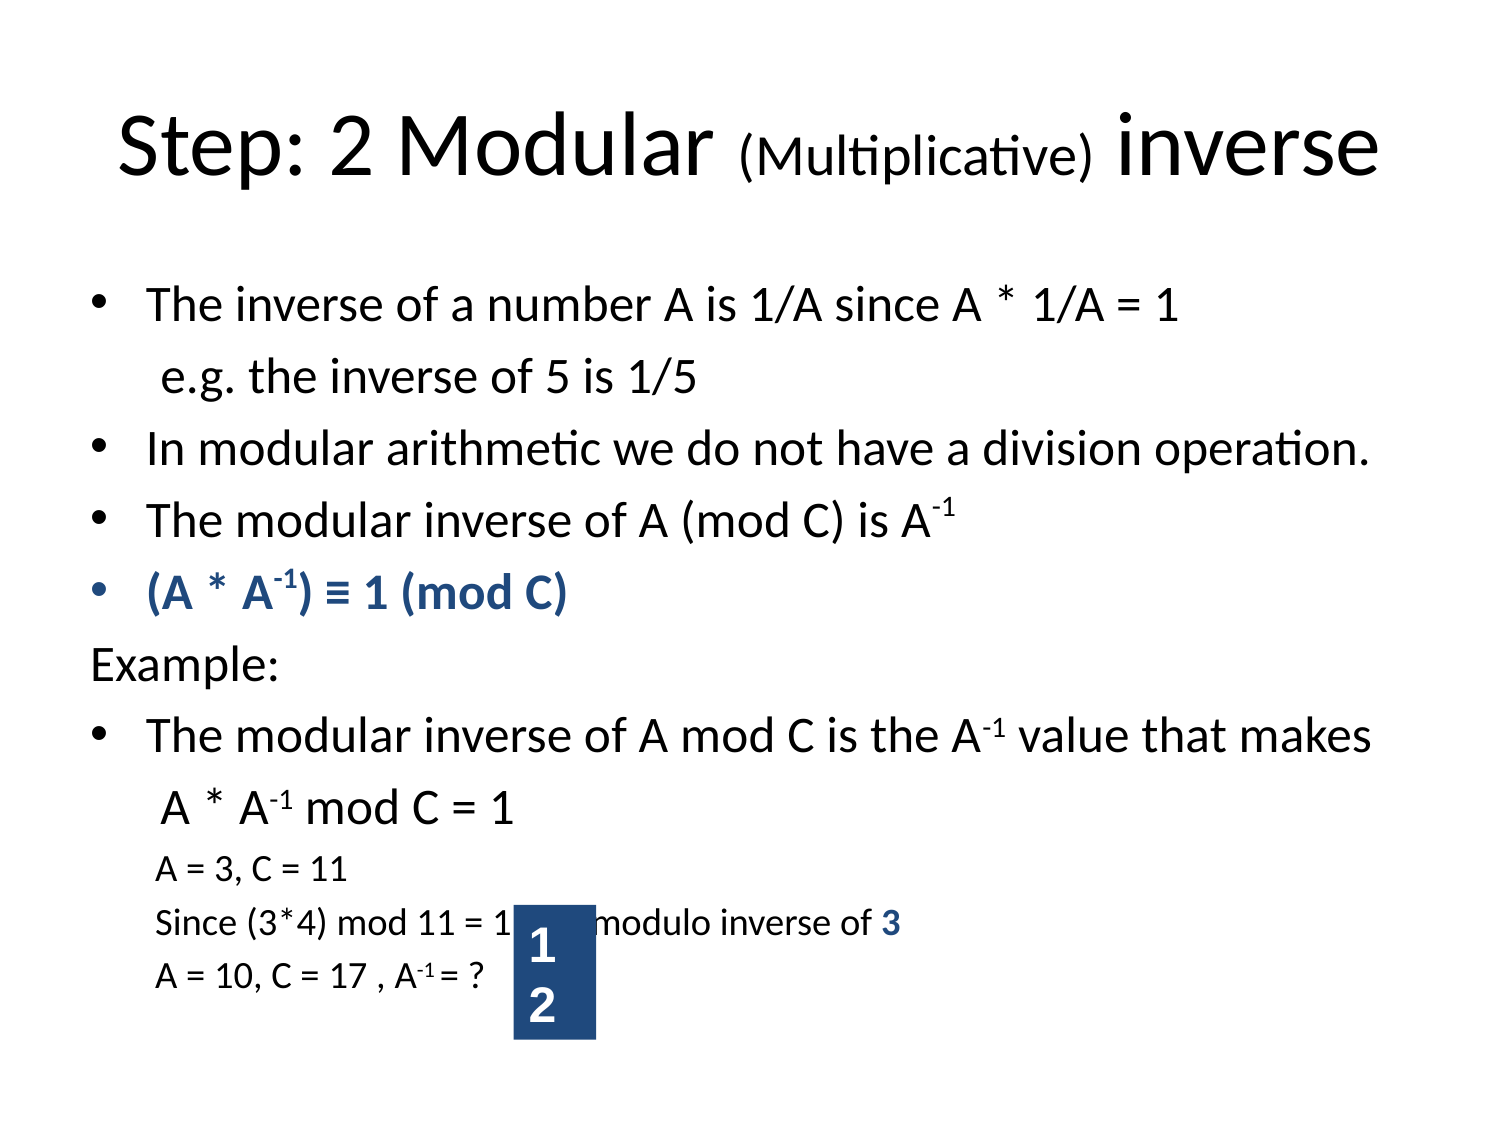

# Step: 2 Modular (Multiplicative) inverse
The inverse of a number A is 1/A since A * 1/A = 1
      e.g. the inverse of 5 is 1/5
In modular arithmetic we do not have a division operation.
The modular inverse of A (mod C) is A-1
(A * A-1) ≡ 1 (mod C)
Example:
The modular inverse of A mod C is the A-1 value that makes
      A * A-1 mod C = 1
A = 3, C = 11
Since (3*4) mod 11 = 1, 4 is modulo inverse of 3
A = 10, C = 17 , A-1 = ?
12